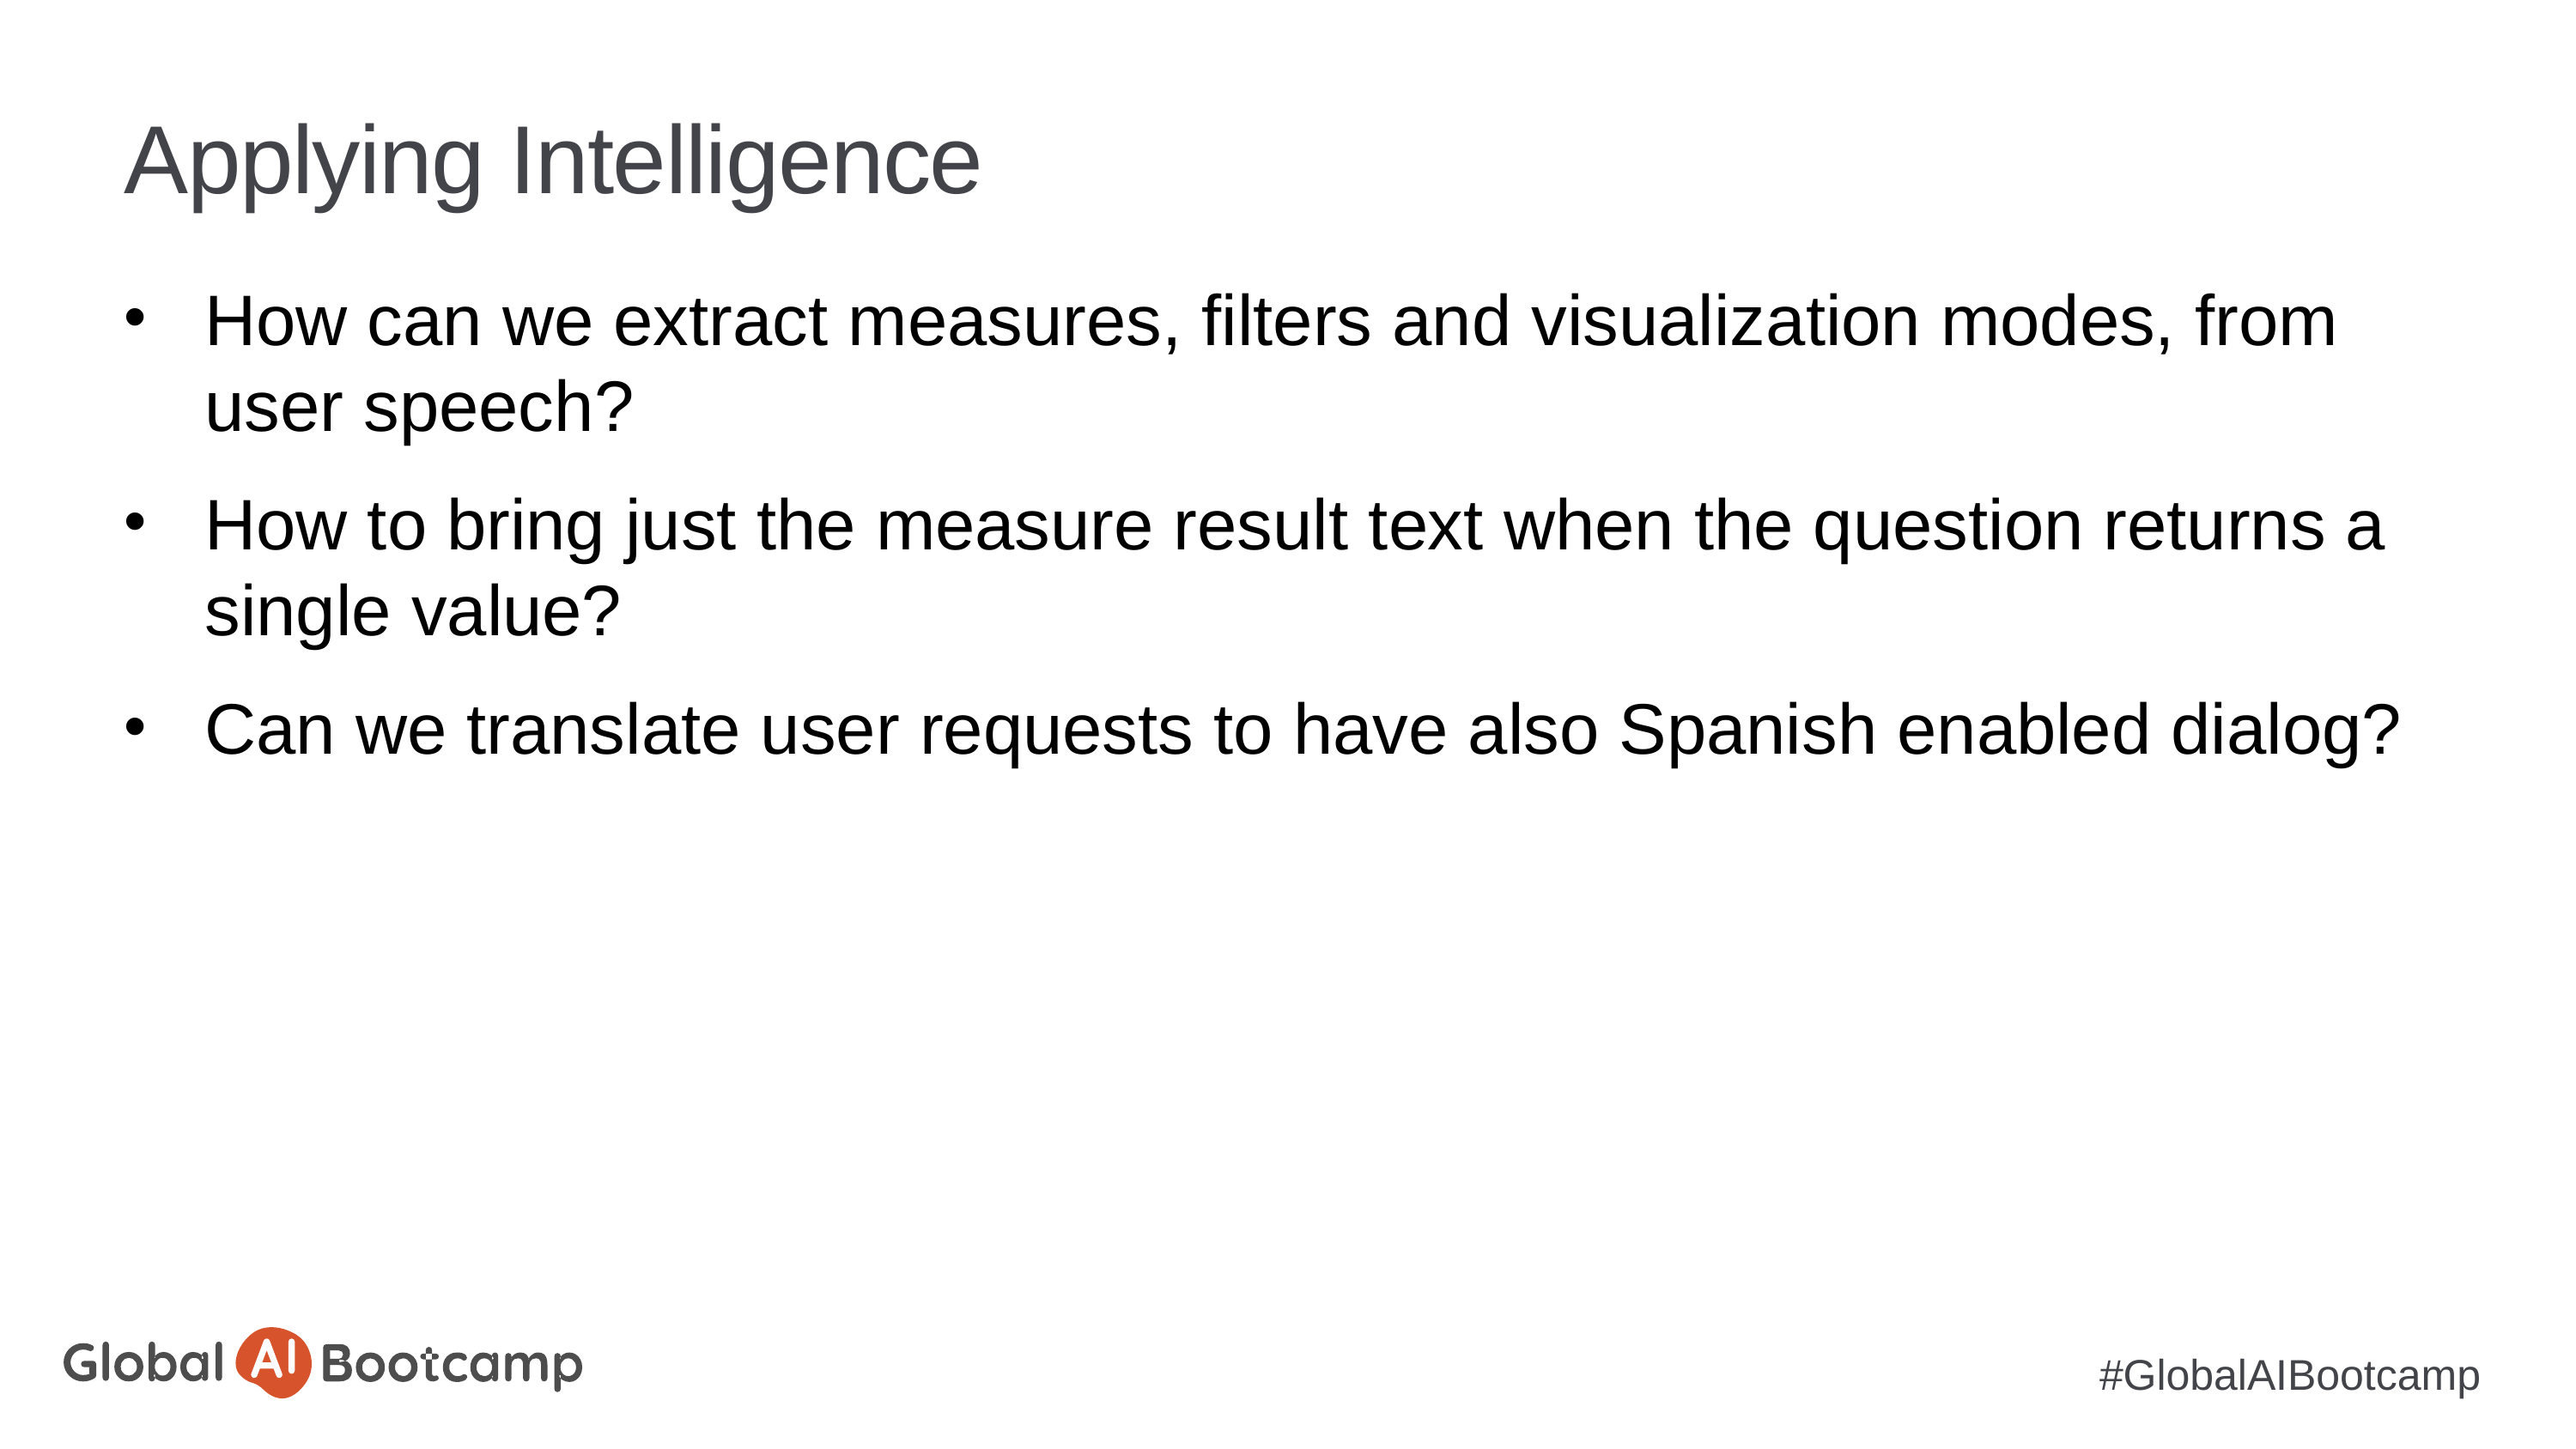

# Applying Intelligence
How can we extract measures, filters and visualization modes, from user speech?
How to bring just the measure result text when the question returns a single value?
Can we translate user requests to have also Spanish enabled dialog?